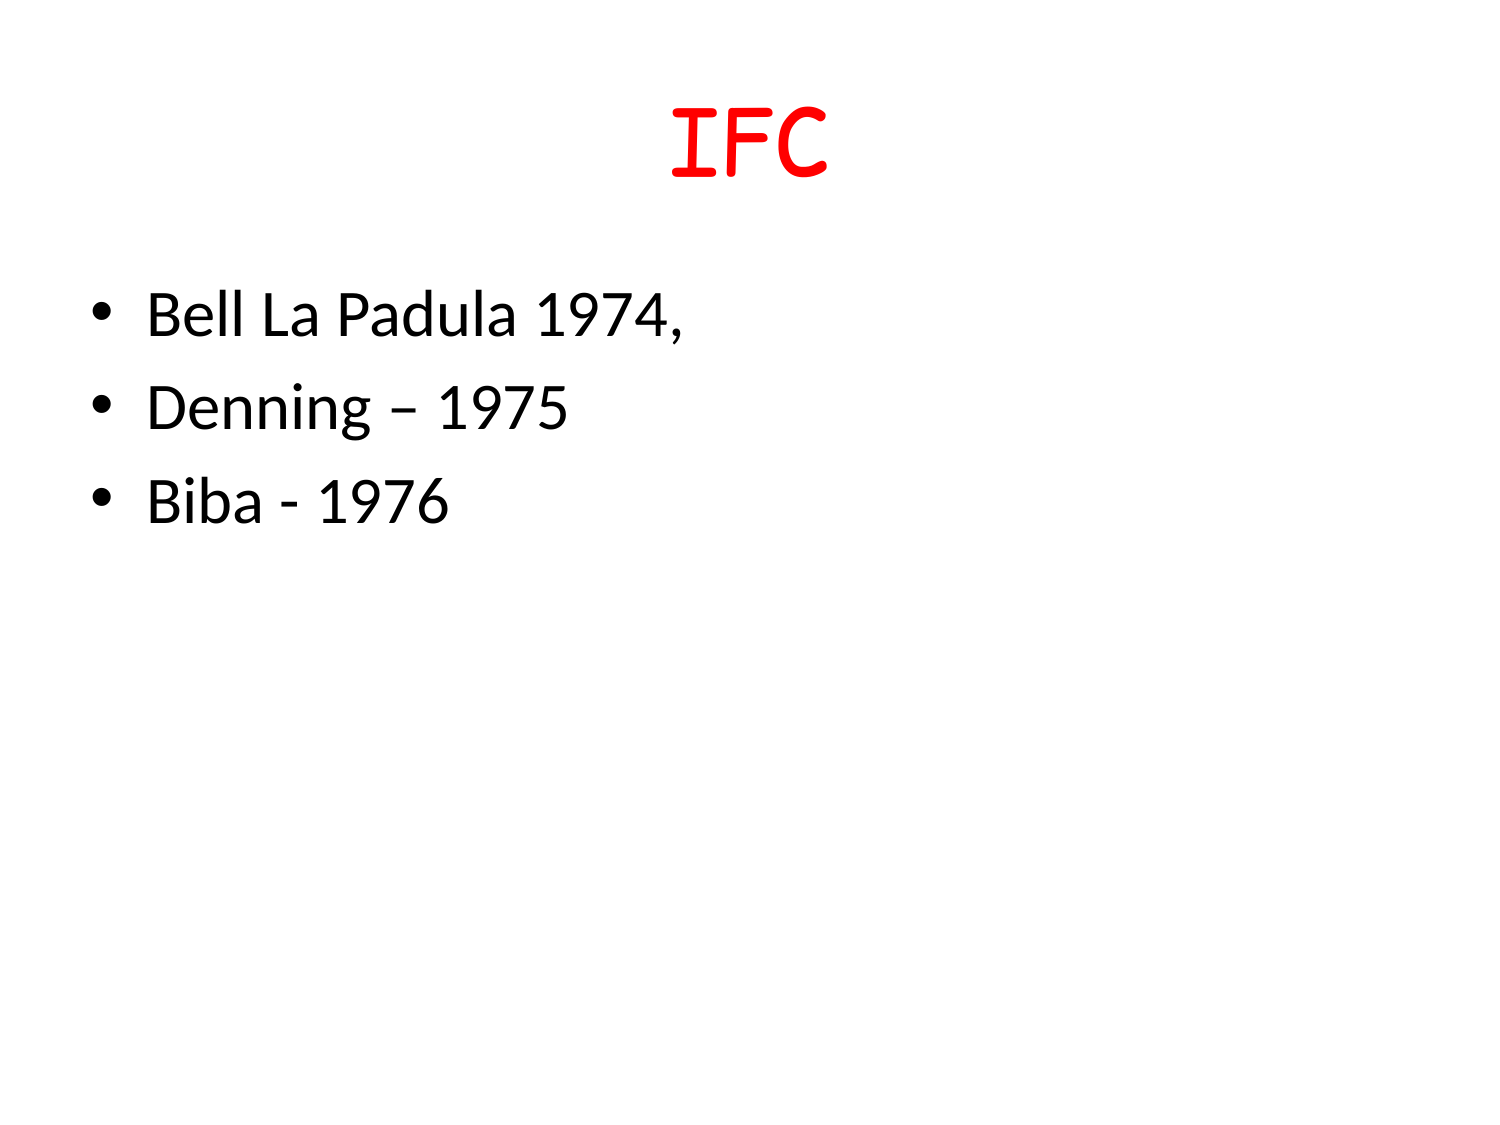

# IFC
Bell La Padula 1974,
Denning – 1975
Biba - 1976